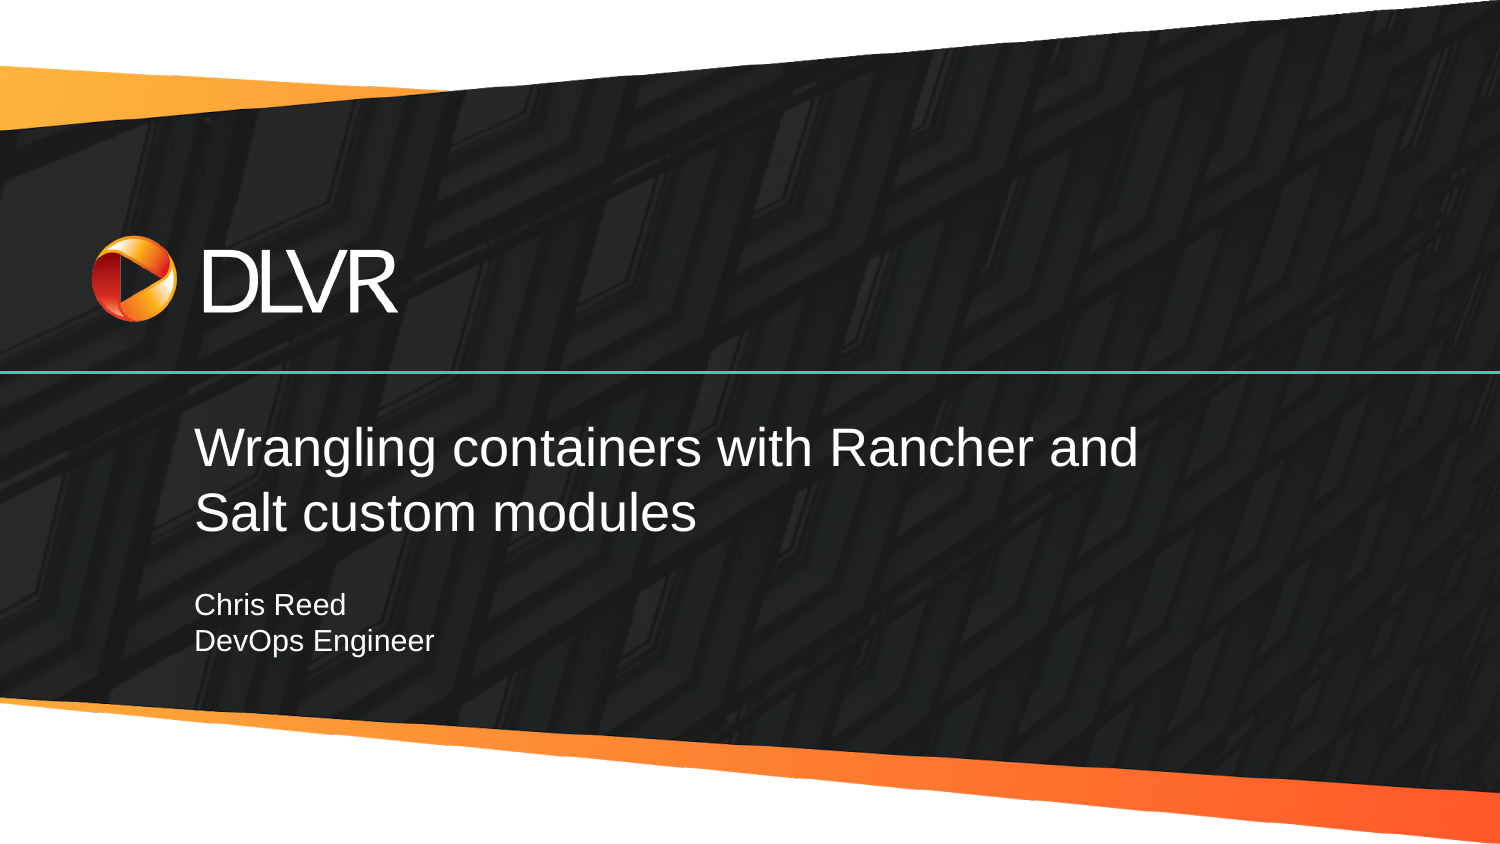

Wrangling containers with Rancher and  Salt custom modules
Chris Reed
DevOps Engineer